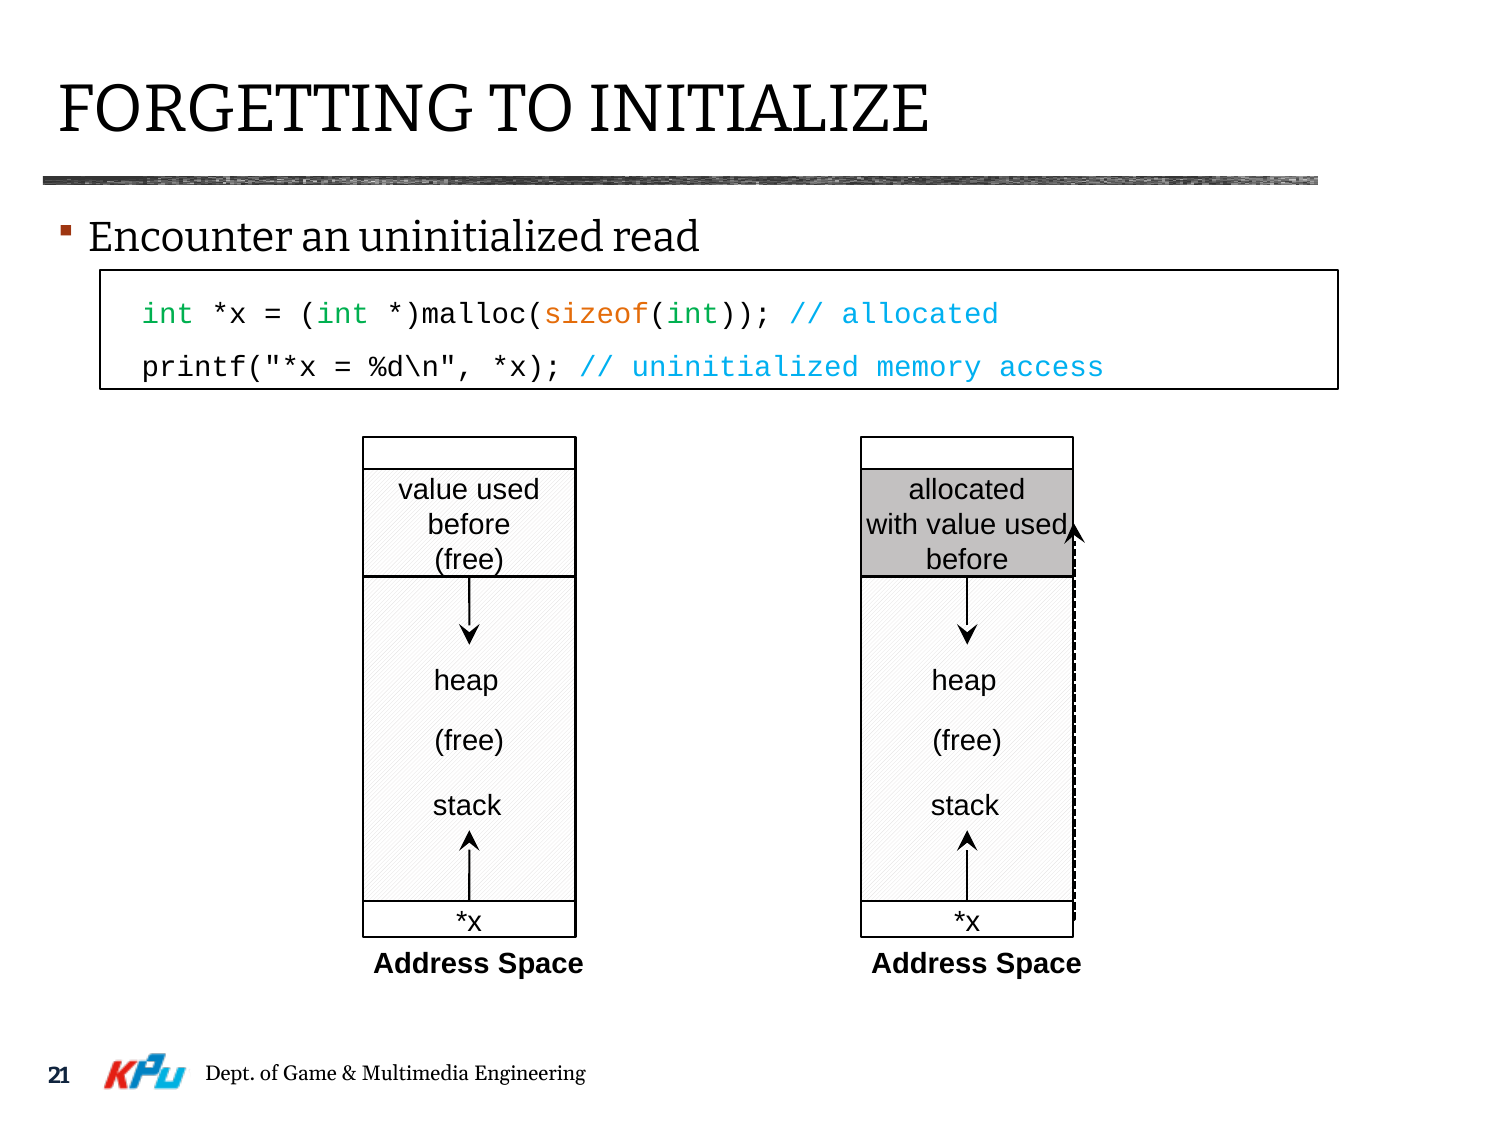

# Forgetting to Initialize
Encounter an uninitialized read
int *x = (int *)malloc(sizeof(int)); // allocated
printf("*x = %d\n", *x); // uninitialized memory access

value used before
(free)
allocated
with value used before
(free)
(free)
heap
heap
stack
stack
*x
*x
Address Space
Address Space
Dept. of Game & Multimedia Engineering
21